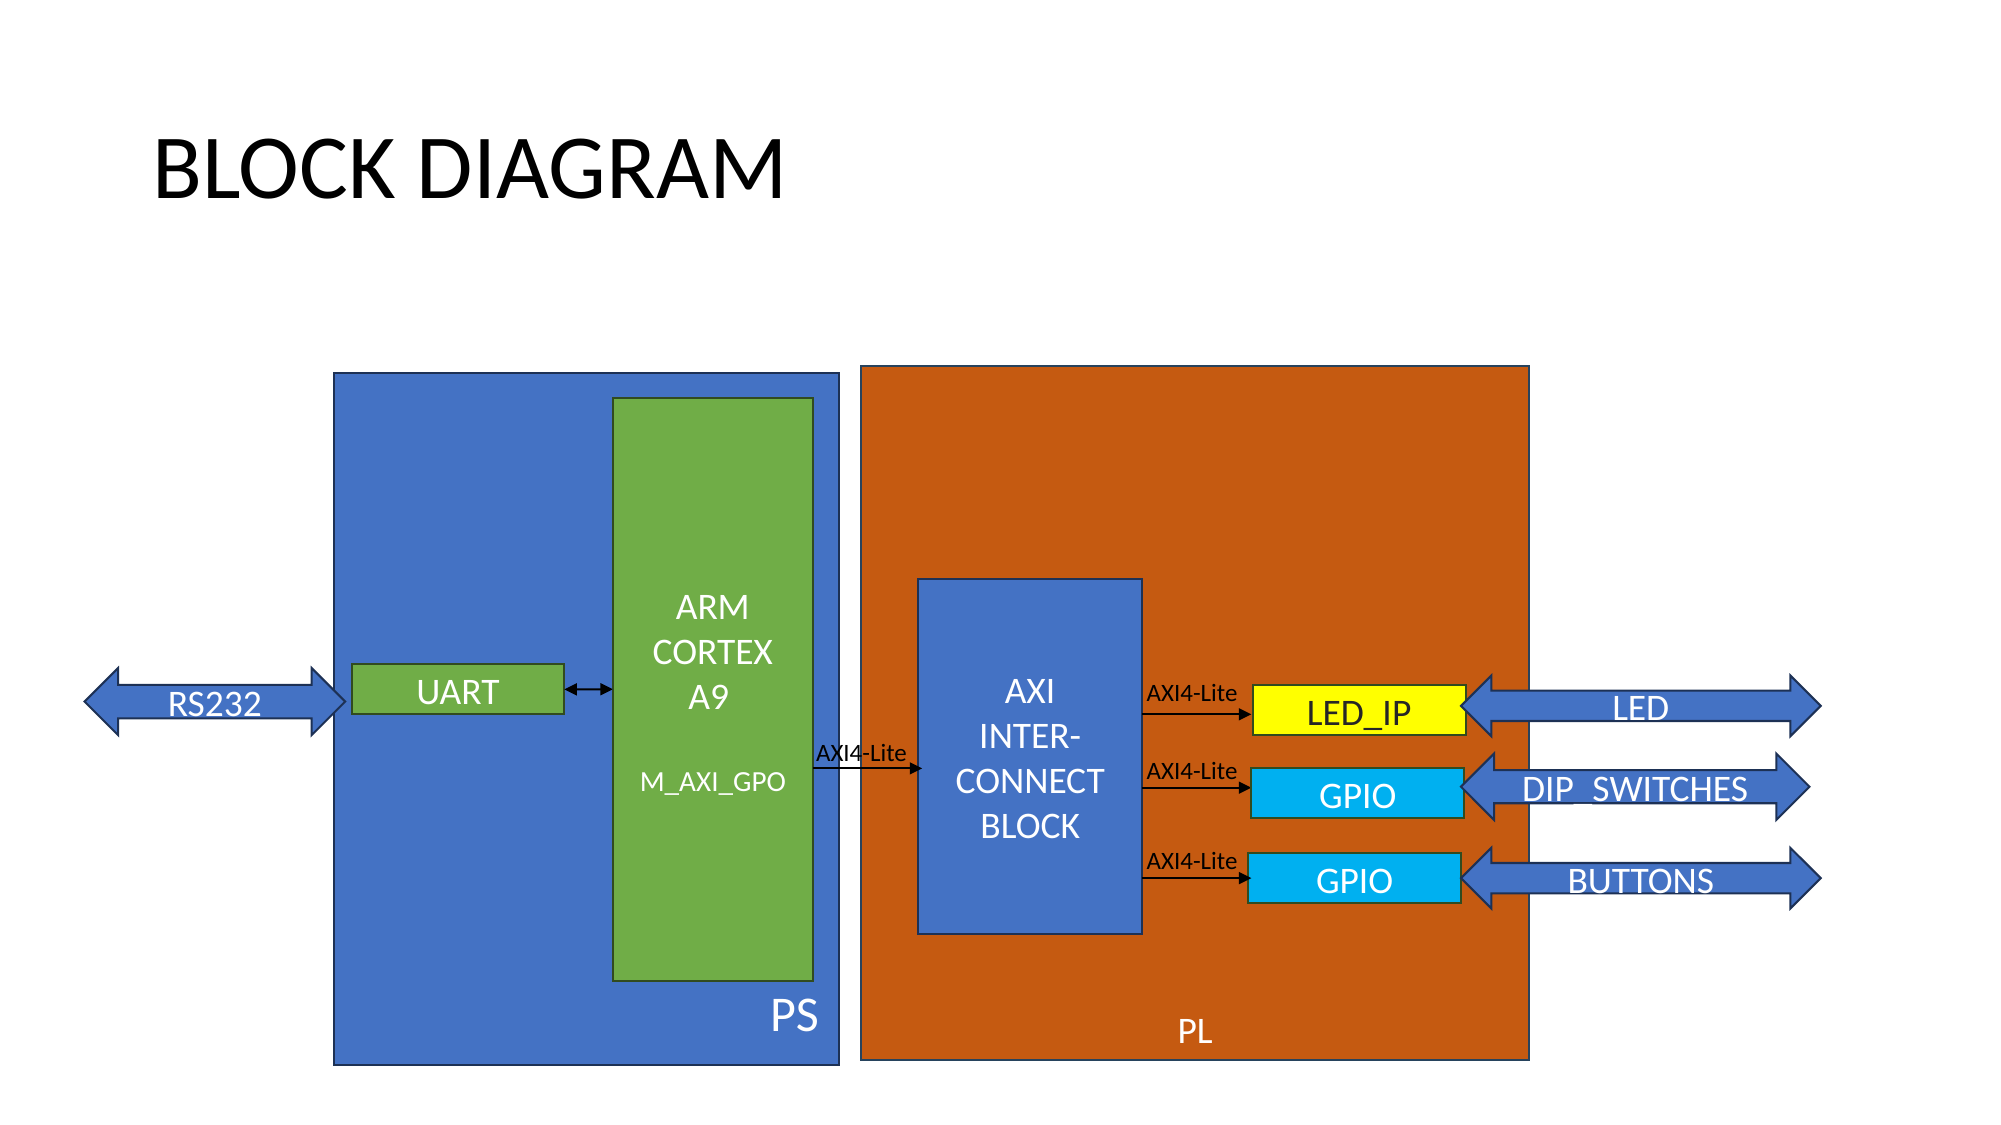

# BLOCK DIAGRAM

PL

                                                 PS
ARM CORTEX
A9

M_AXI_GPO
AXI
INTER-
CONNECT
BLOCK
UART
RS232
AXI4-Lite
LED
LED_IP
AXI4-Lite
AXI4-Lite
DIP_SWITCHES
GPIO
AXI4-Lite
BUTTONS
GPIO